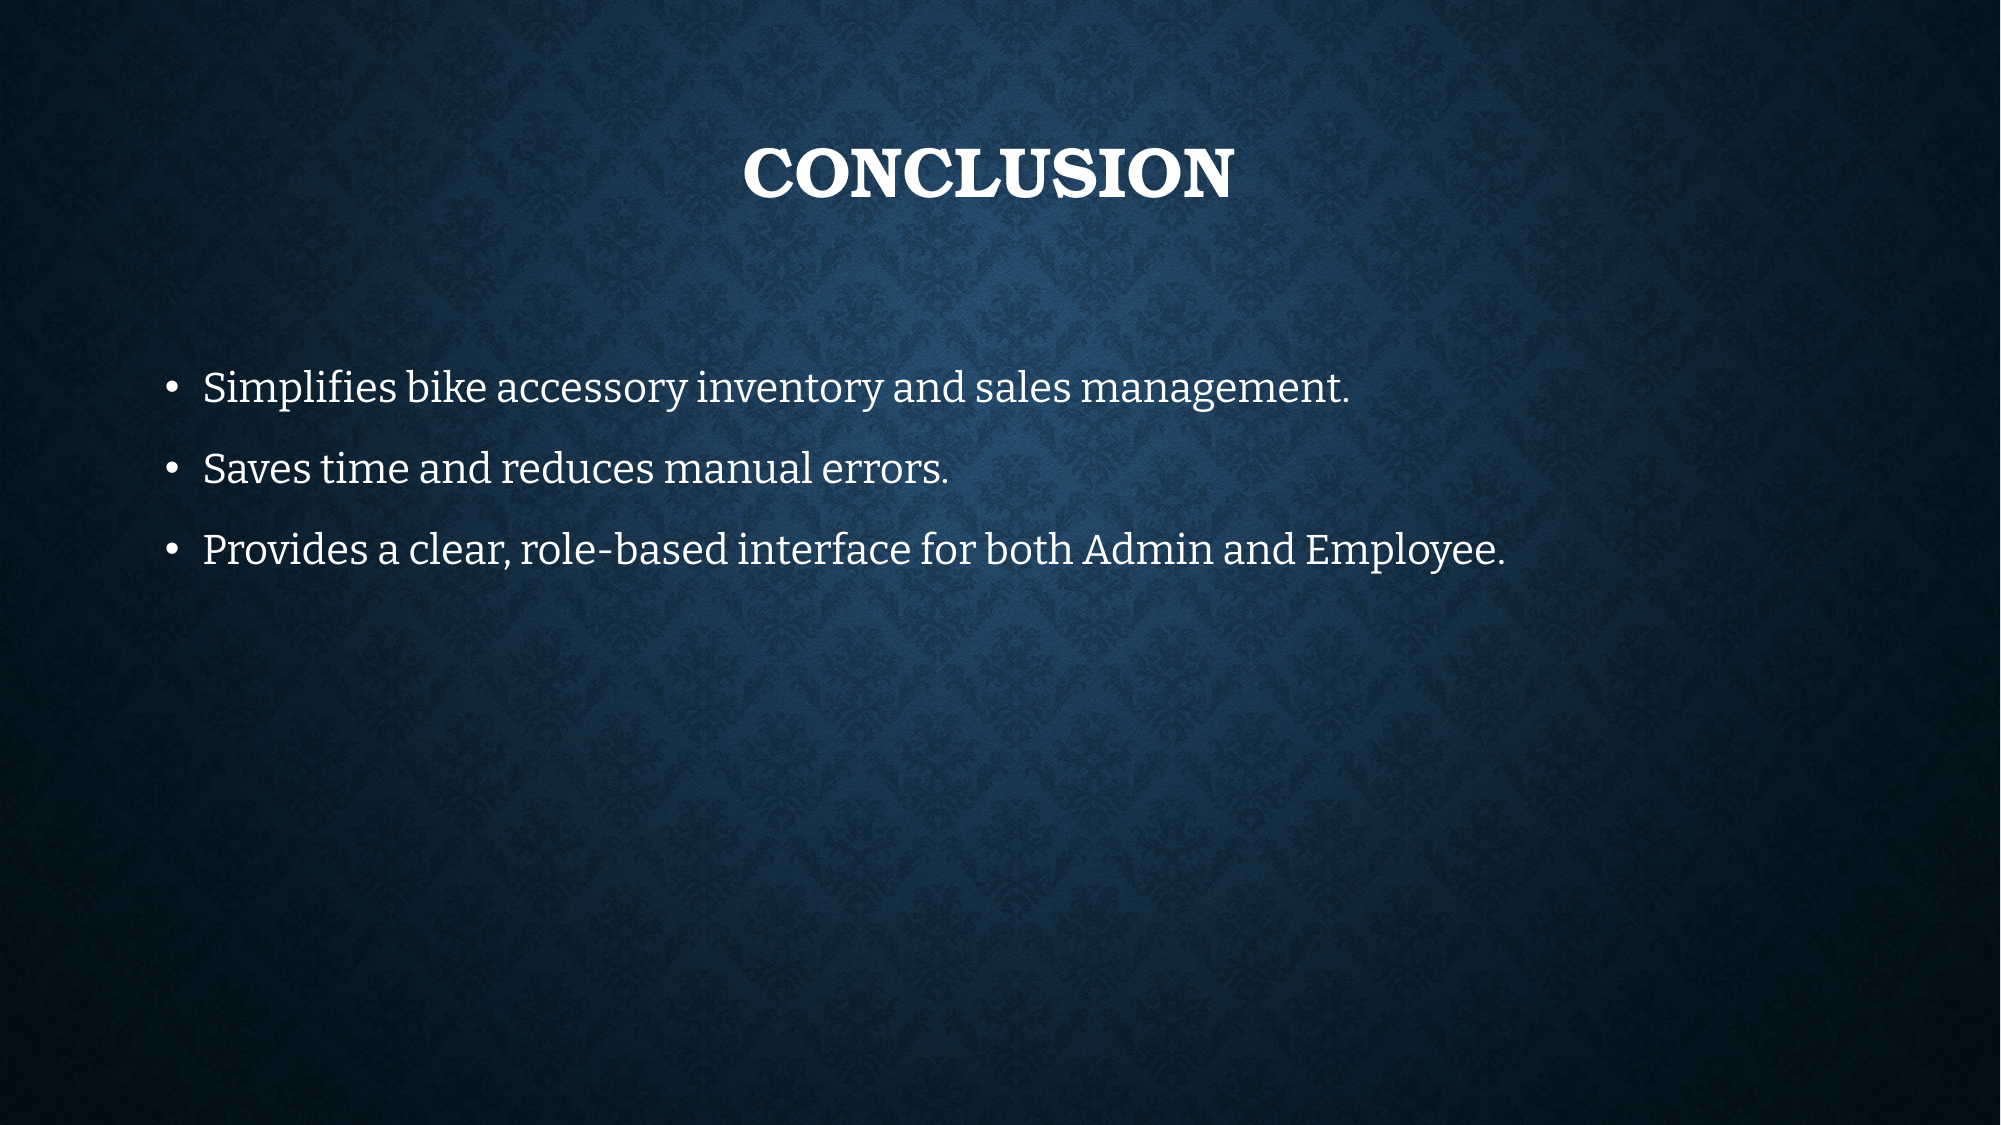

# Conclusion
Simplifies bike accessory inventory and sales management.
Saves time and reduces manual errors.
Provides a clear, role‑based interface for both Admin and Employee.